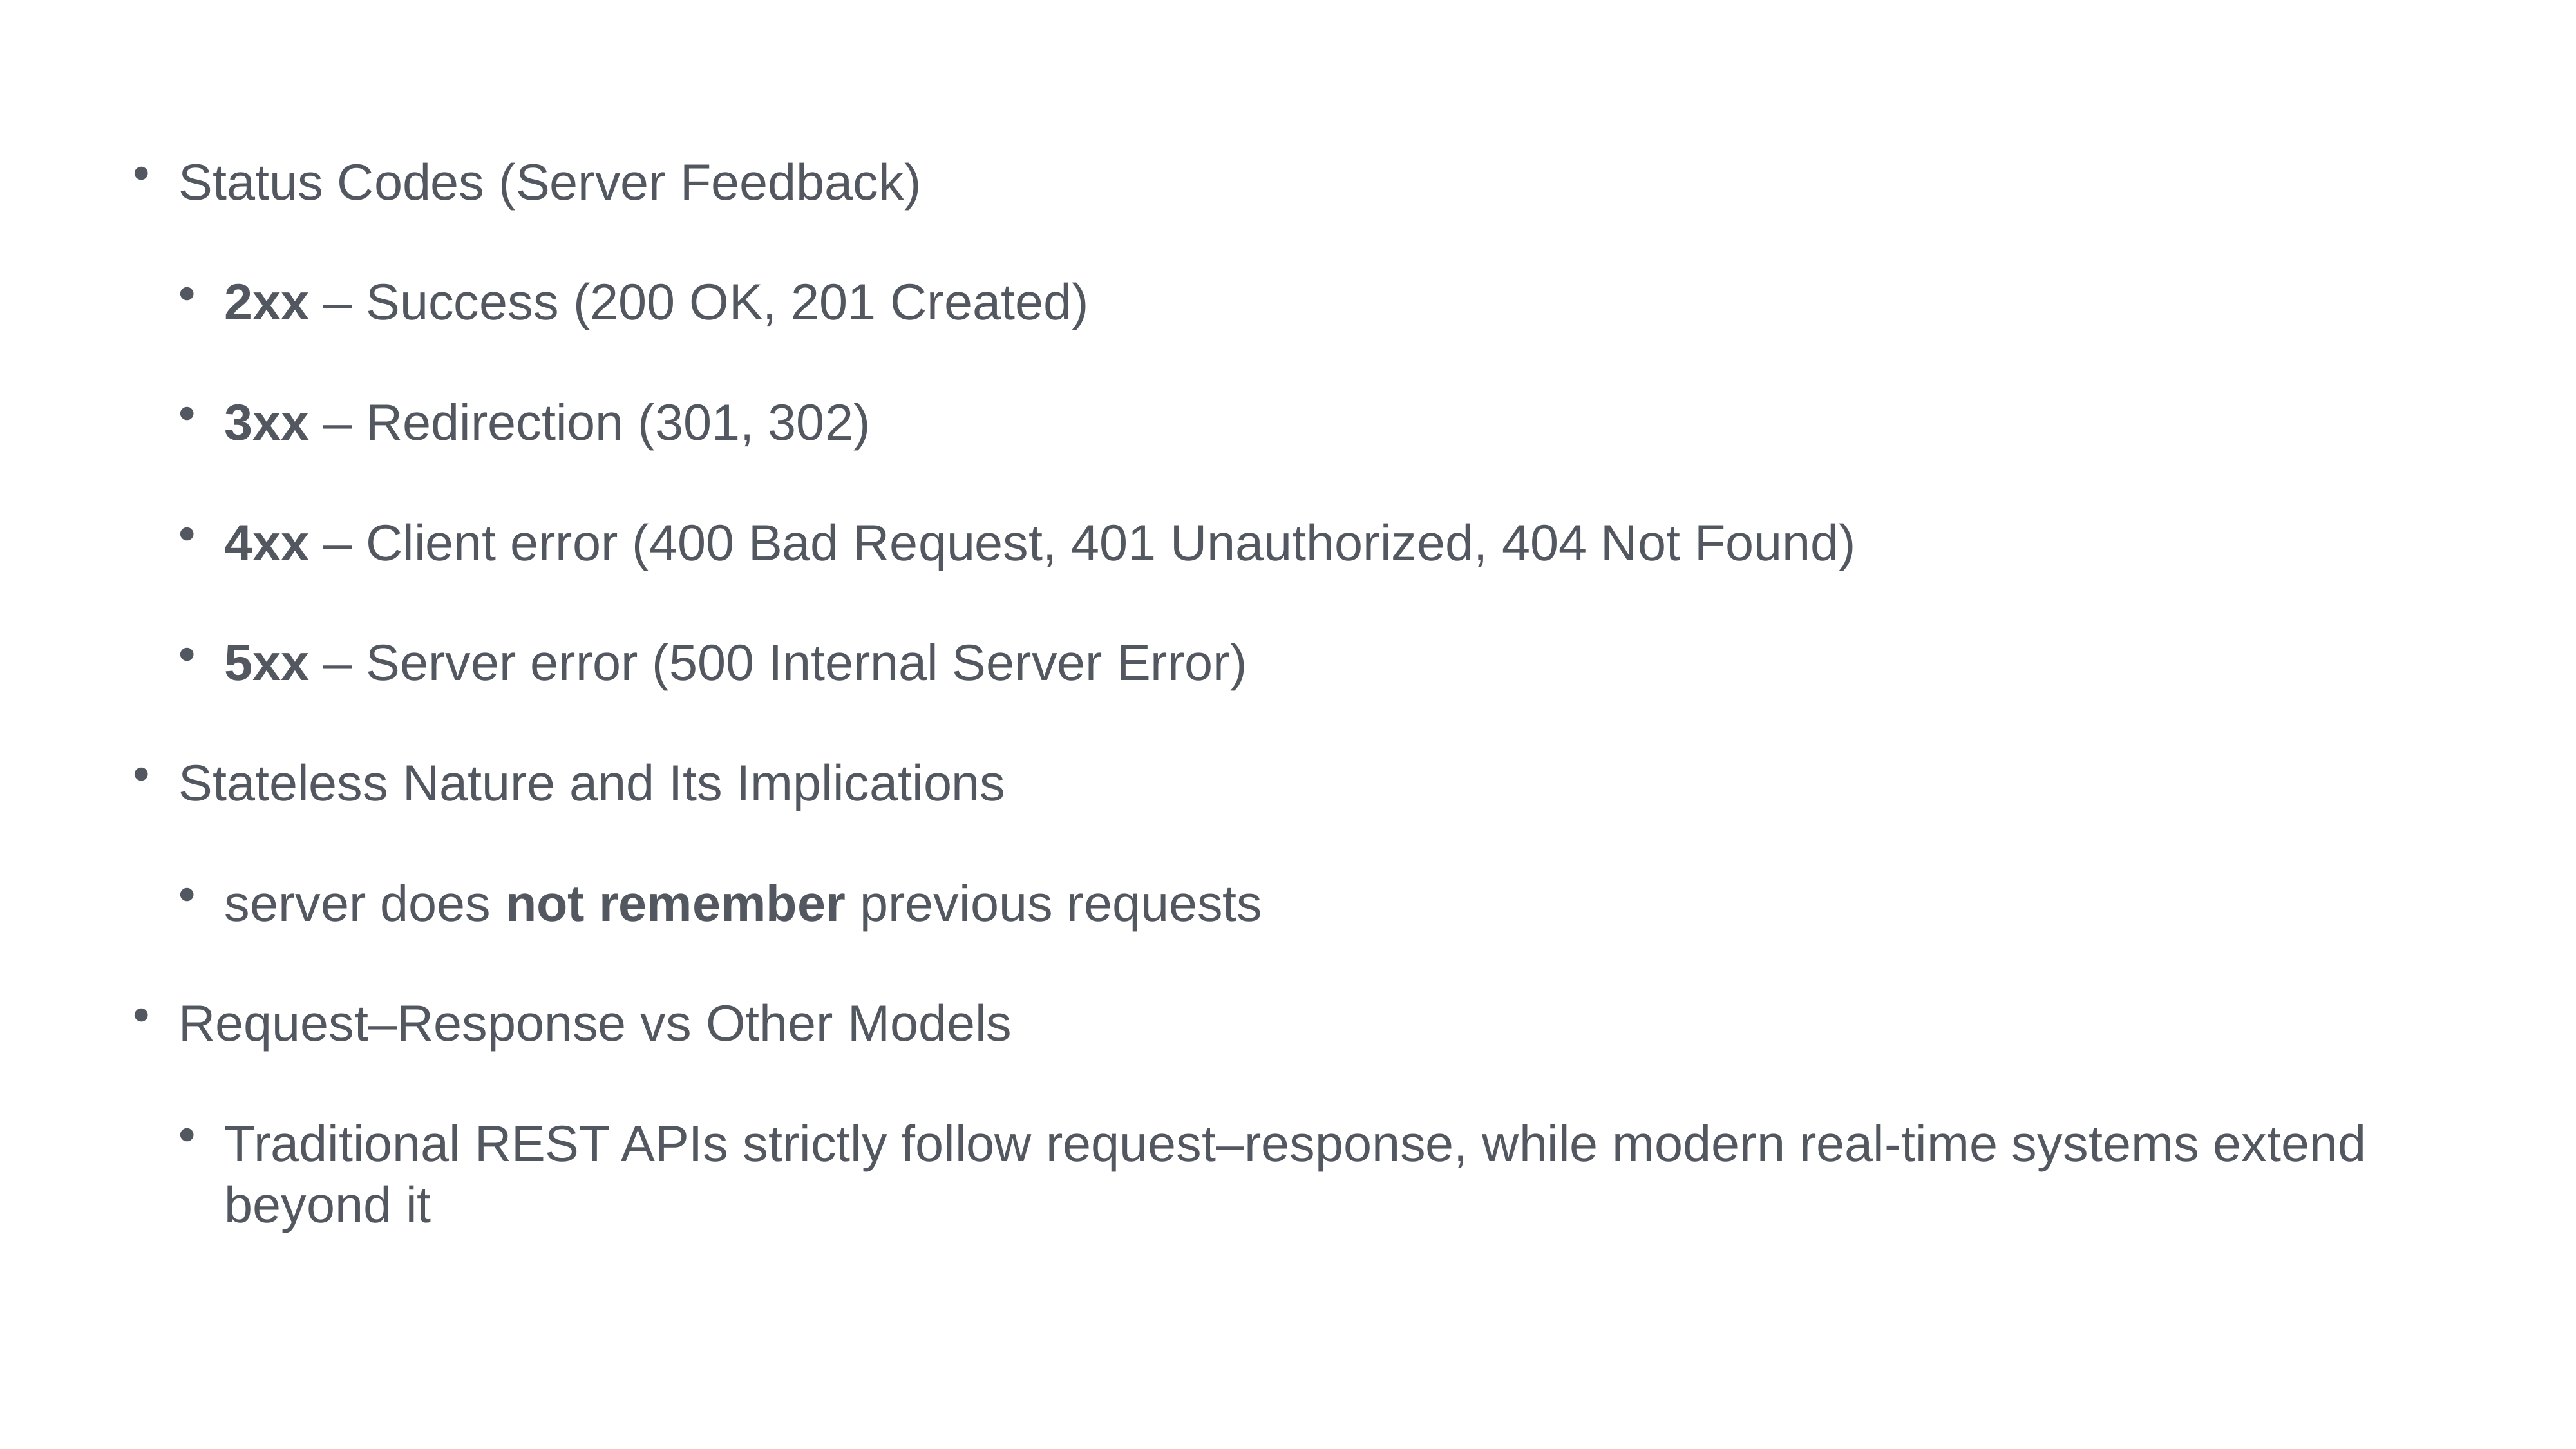

Status Codes (Server Feedback)
2xx – Success (200 OK, 201 Created)
3xx – Redirection (301, 302)
4xx – Client error (400 Bad Request, 401 Unauthorized, 404 Not Found)
5xx – Server error (500 Internal Server Error)
Stateless Nature and Its Implications
server does not remember previous requests
Request–Response vs Other Models
Traditional REST APIs strictly follow request–response, while modern real-time systems extend beyond it